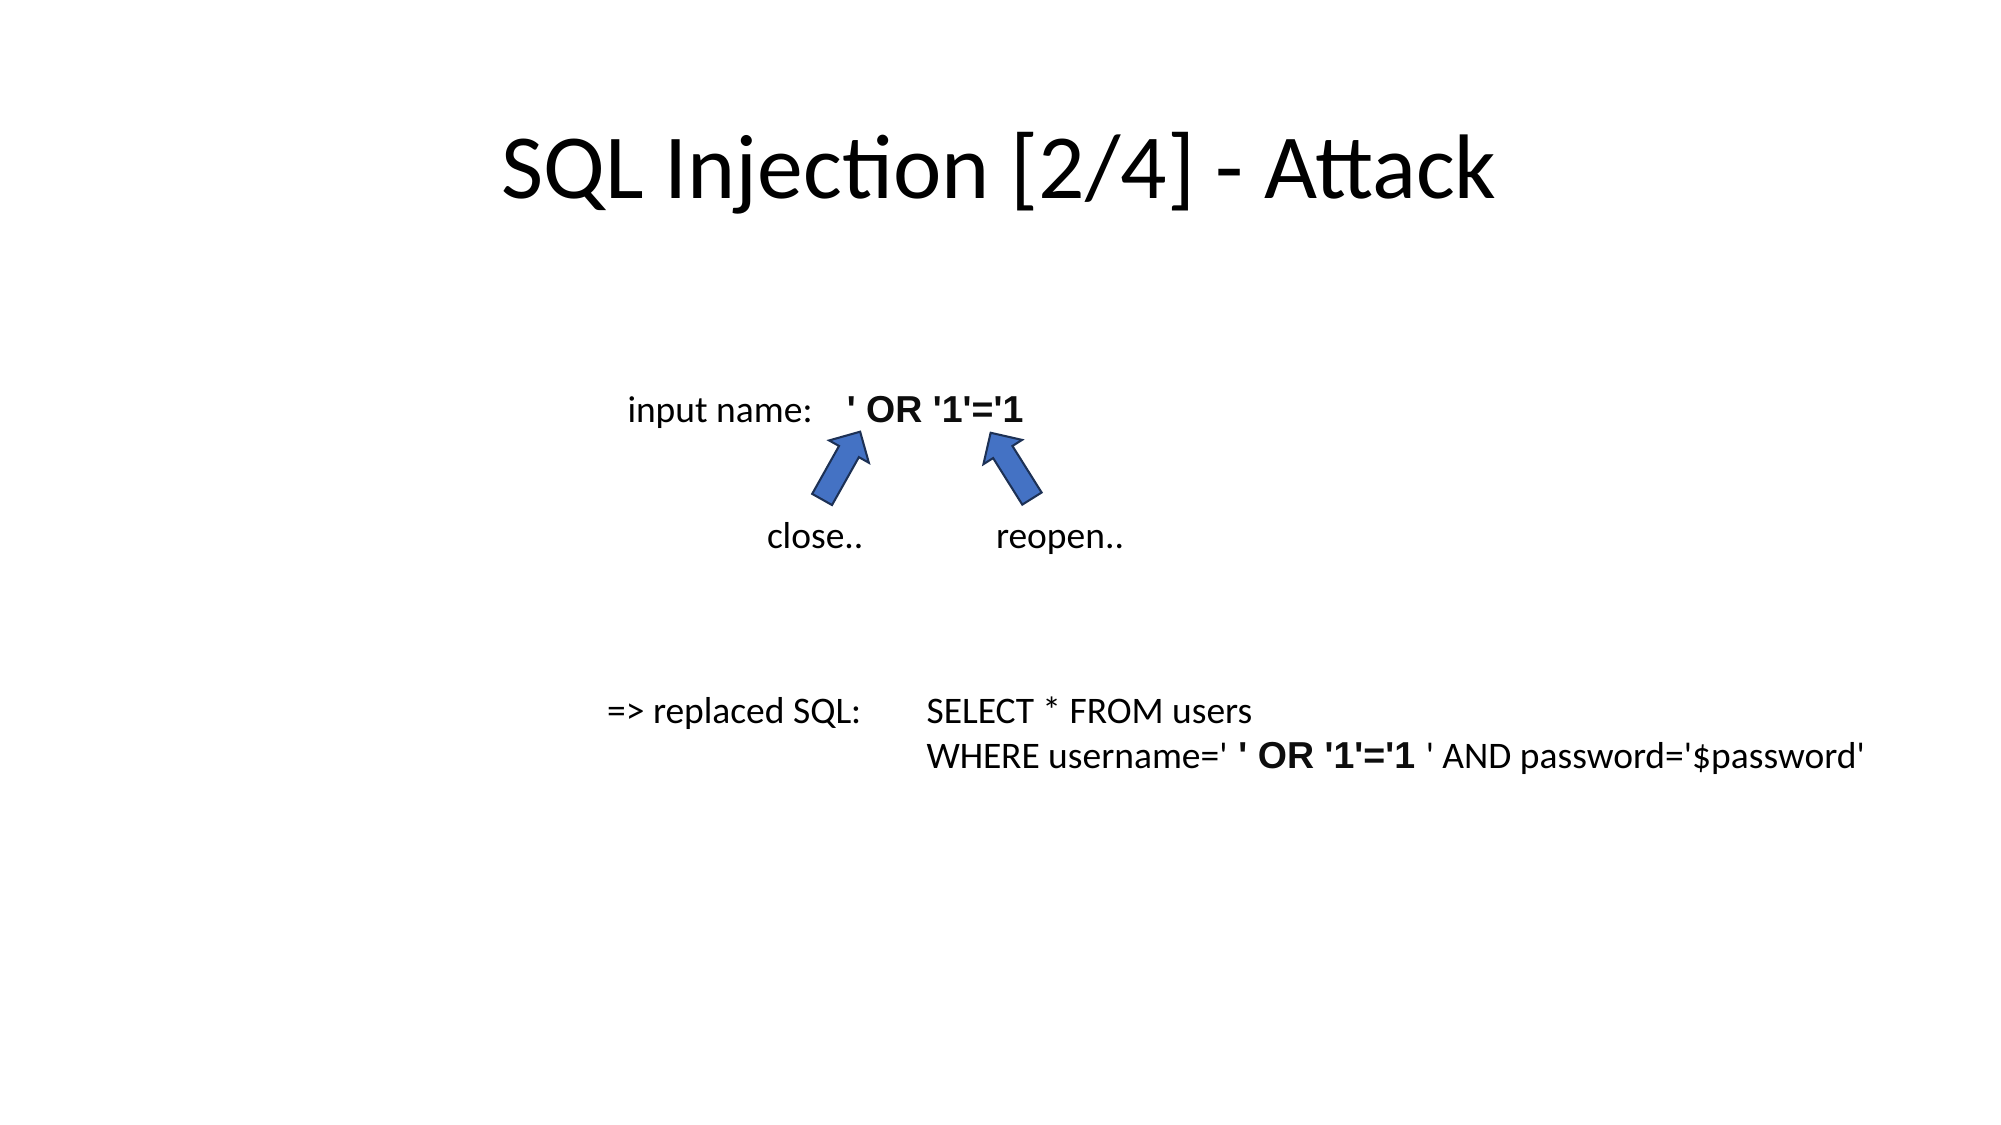

# SQL Injection [2/4] - Attack
input name:    ' OR '1'='1

close..
reopen..
=> replaced SQL:
SELECT * FROM users
WHERE username=' ' OR '1'='1 ' AND password='$password'